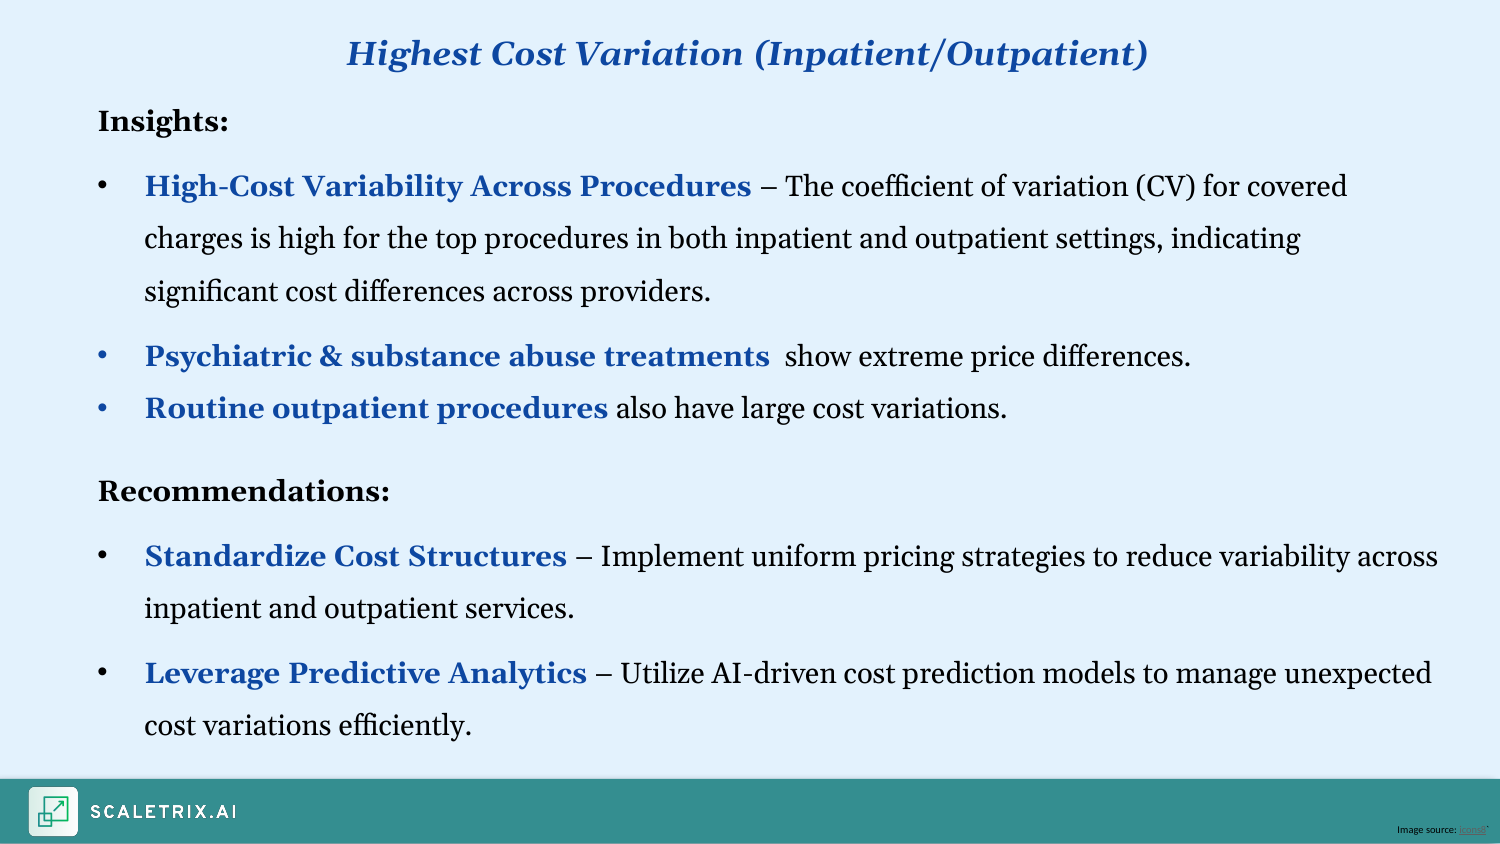

Highest Cost Variation (Inpatient/Outpatient)
Insights:
High-Cost Variability Across Procedures – The coefficient of variation (CV) for covered charges is high for the top procedures in both inpatient and outpatient settings, indicating significant cost differences across providers.
Psychiatric & substance abuse treatments  show extreme price differences.
Routine outpatient procedures also have large cost variations.

Recommendations:
Standardize Cost Structures – Implement uniform pricing strategies to reduce variability across inpatient and outpatient services.
Leverage Predictive Analytics – Utilize AI-driven cost prediction models to manage unexpected cost variations efficiently.
Image source: icons8`